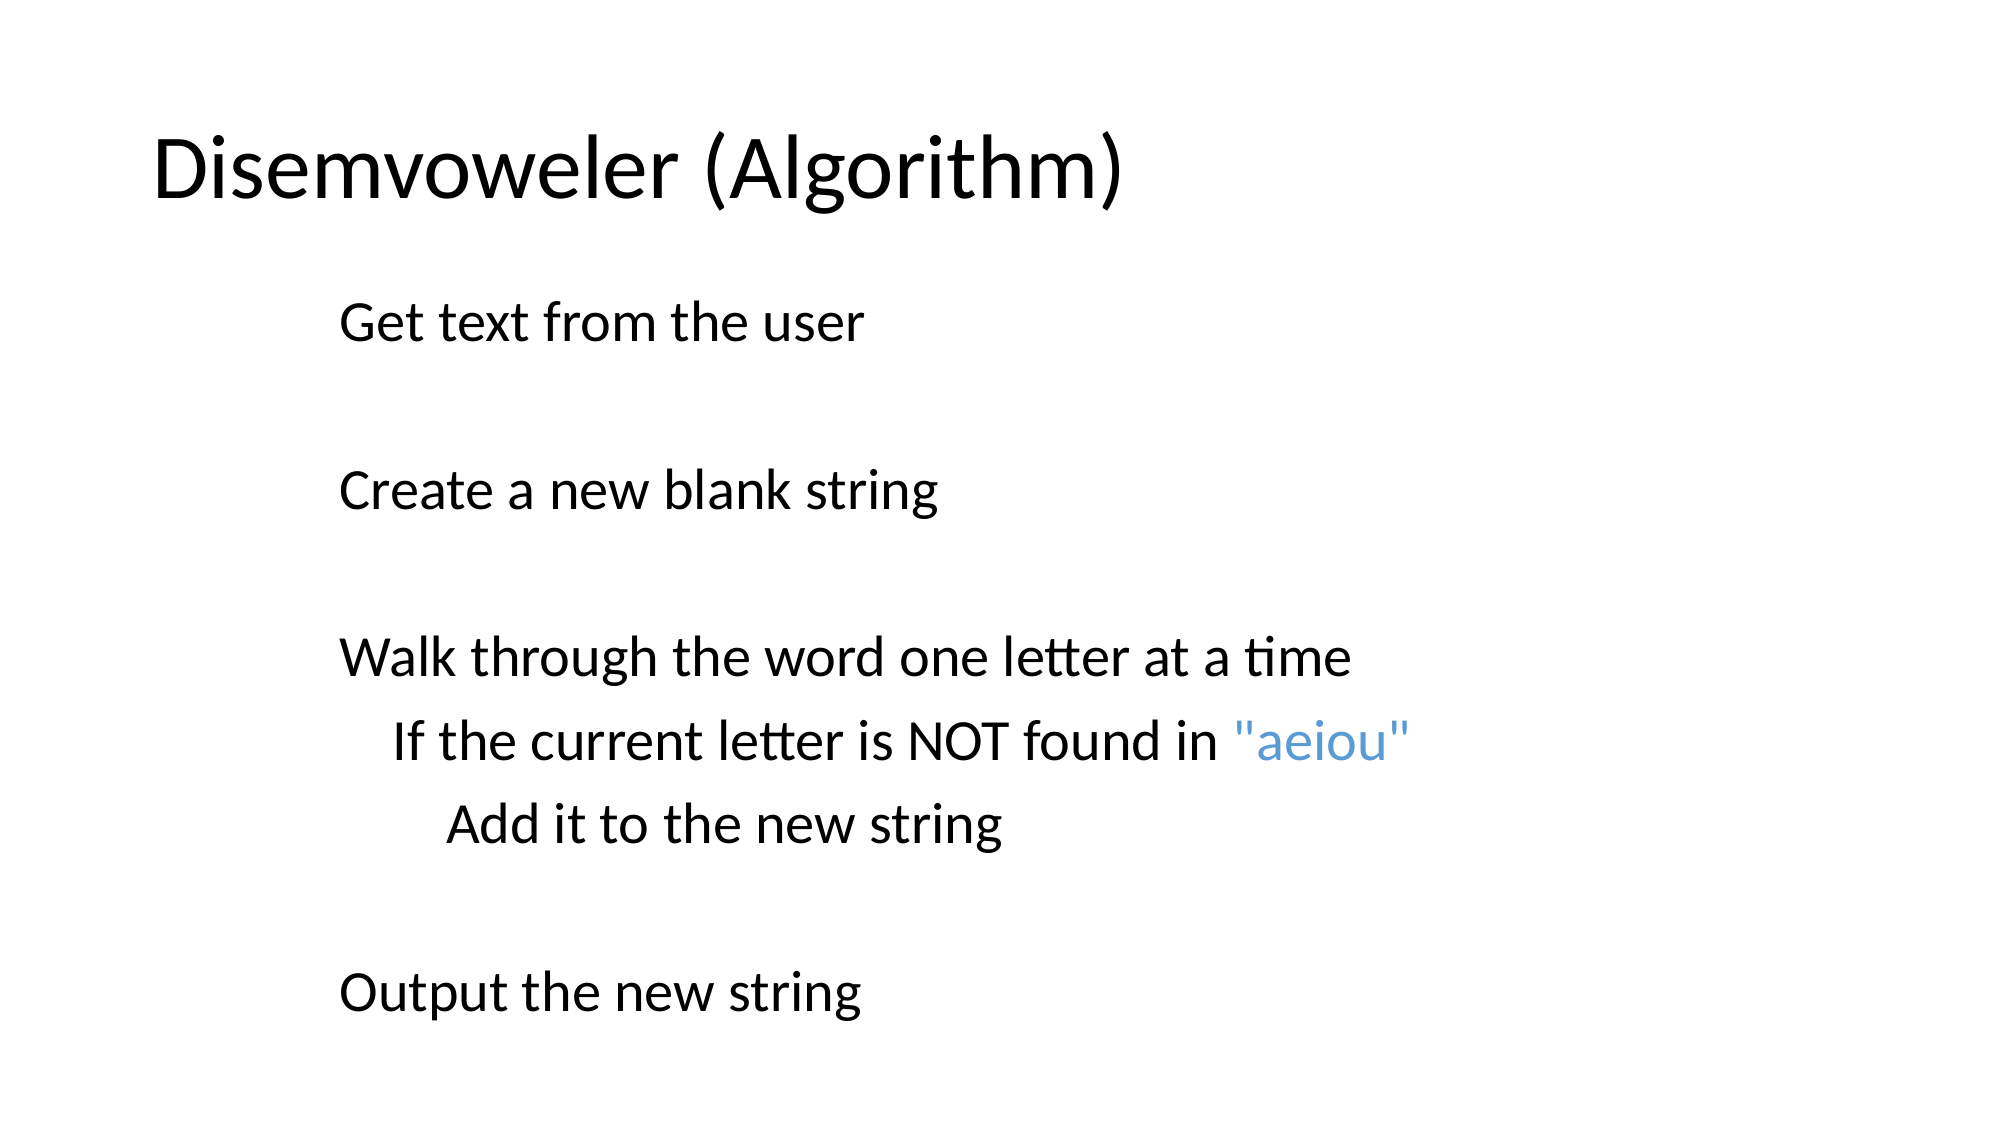

# Disemvoweler (Algorithm)
Get text from the user

Create a new blank string

Walk through the word one letter at a time
    If the current letter is NOT found in "aeiou"
        Add it to the new string

Output the new string